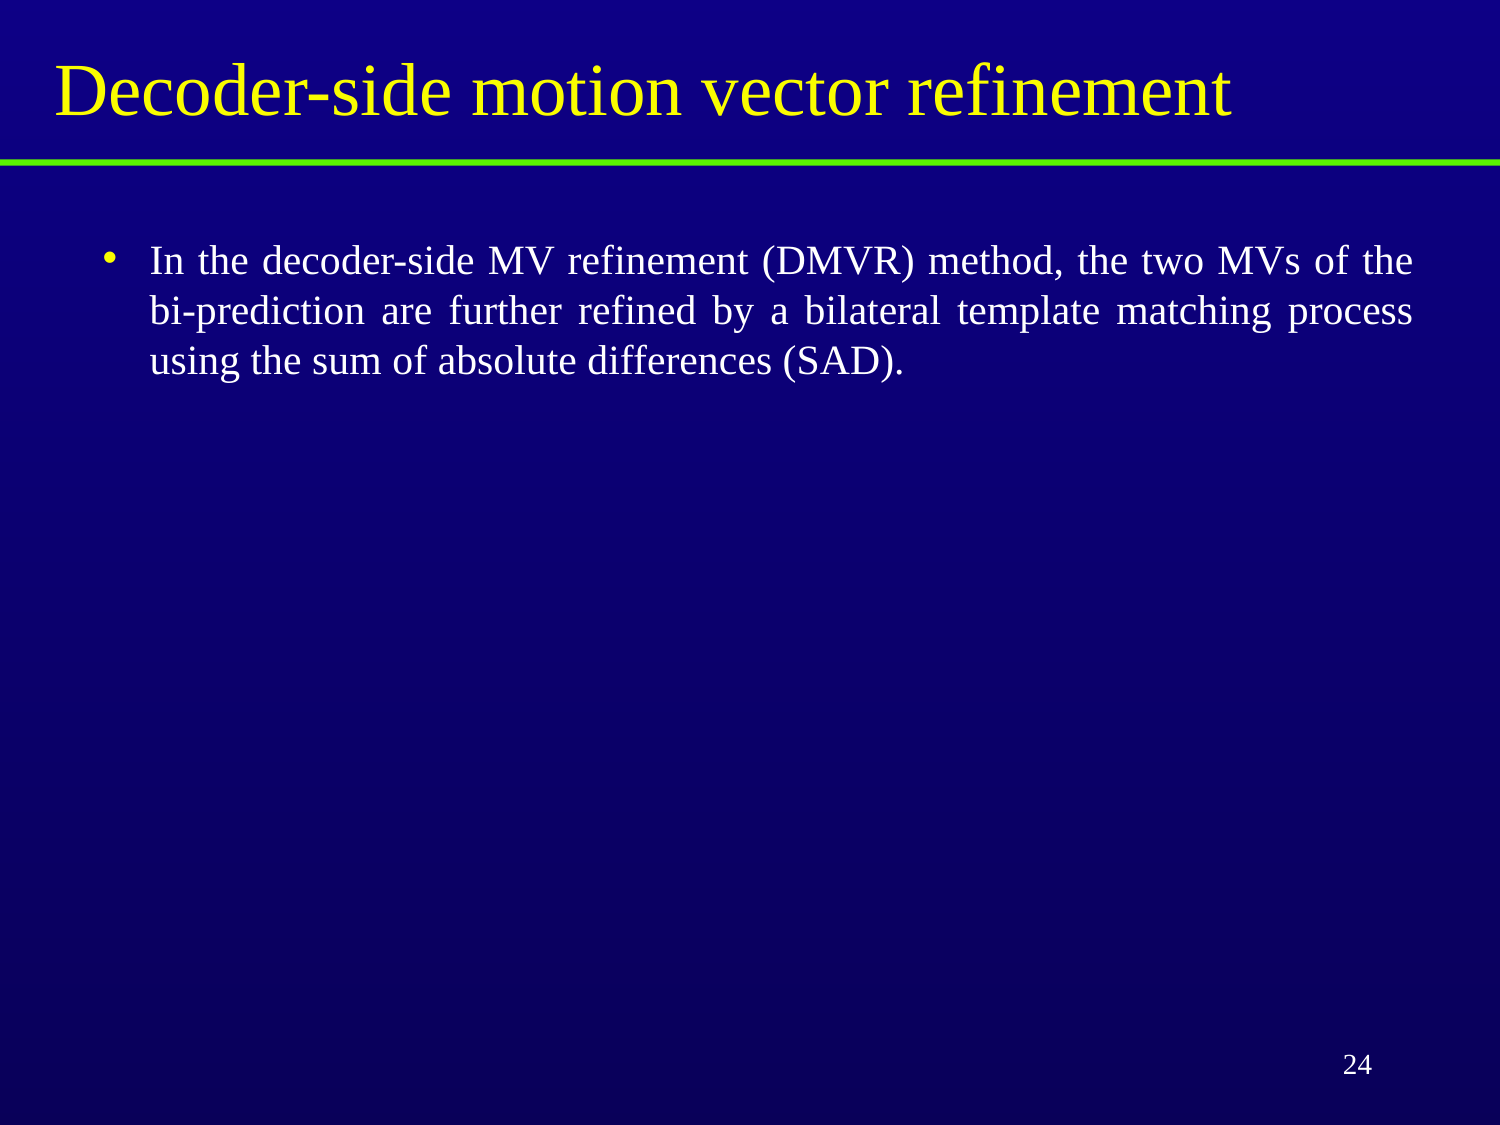

# Decoder-side motion vector refinement
In the decoder-side MV refinement (DMVR) method, the two MVs of the bi-prediction are further refined by a bilateral template matching process using the sum of absolute differences (SAD).

24